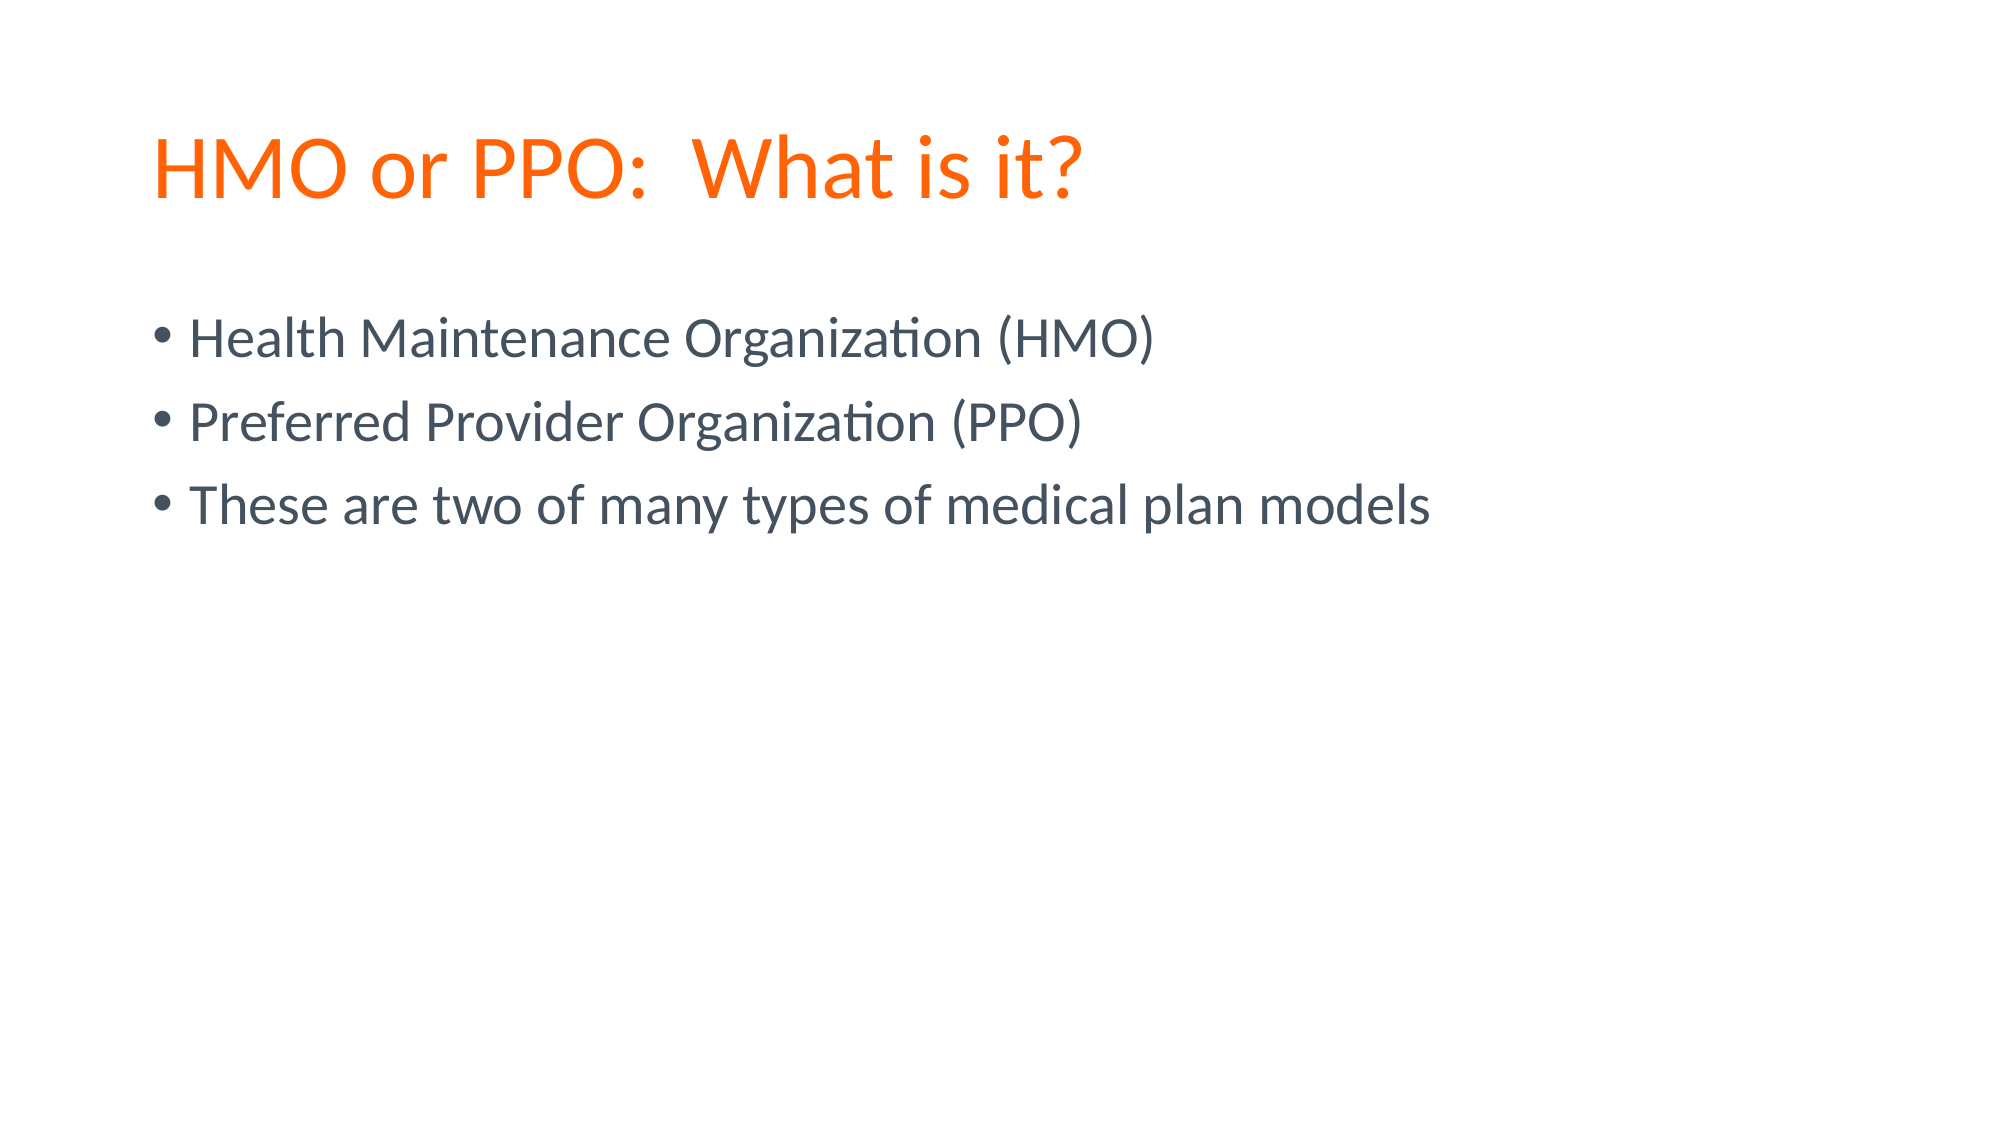

# HMO or PPO:  What is it?
Health Maintenance Organization (HMO)
Preferred Provider Organization (PPO)
These are two of many types of medical plan models